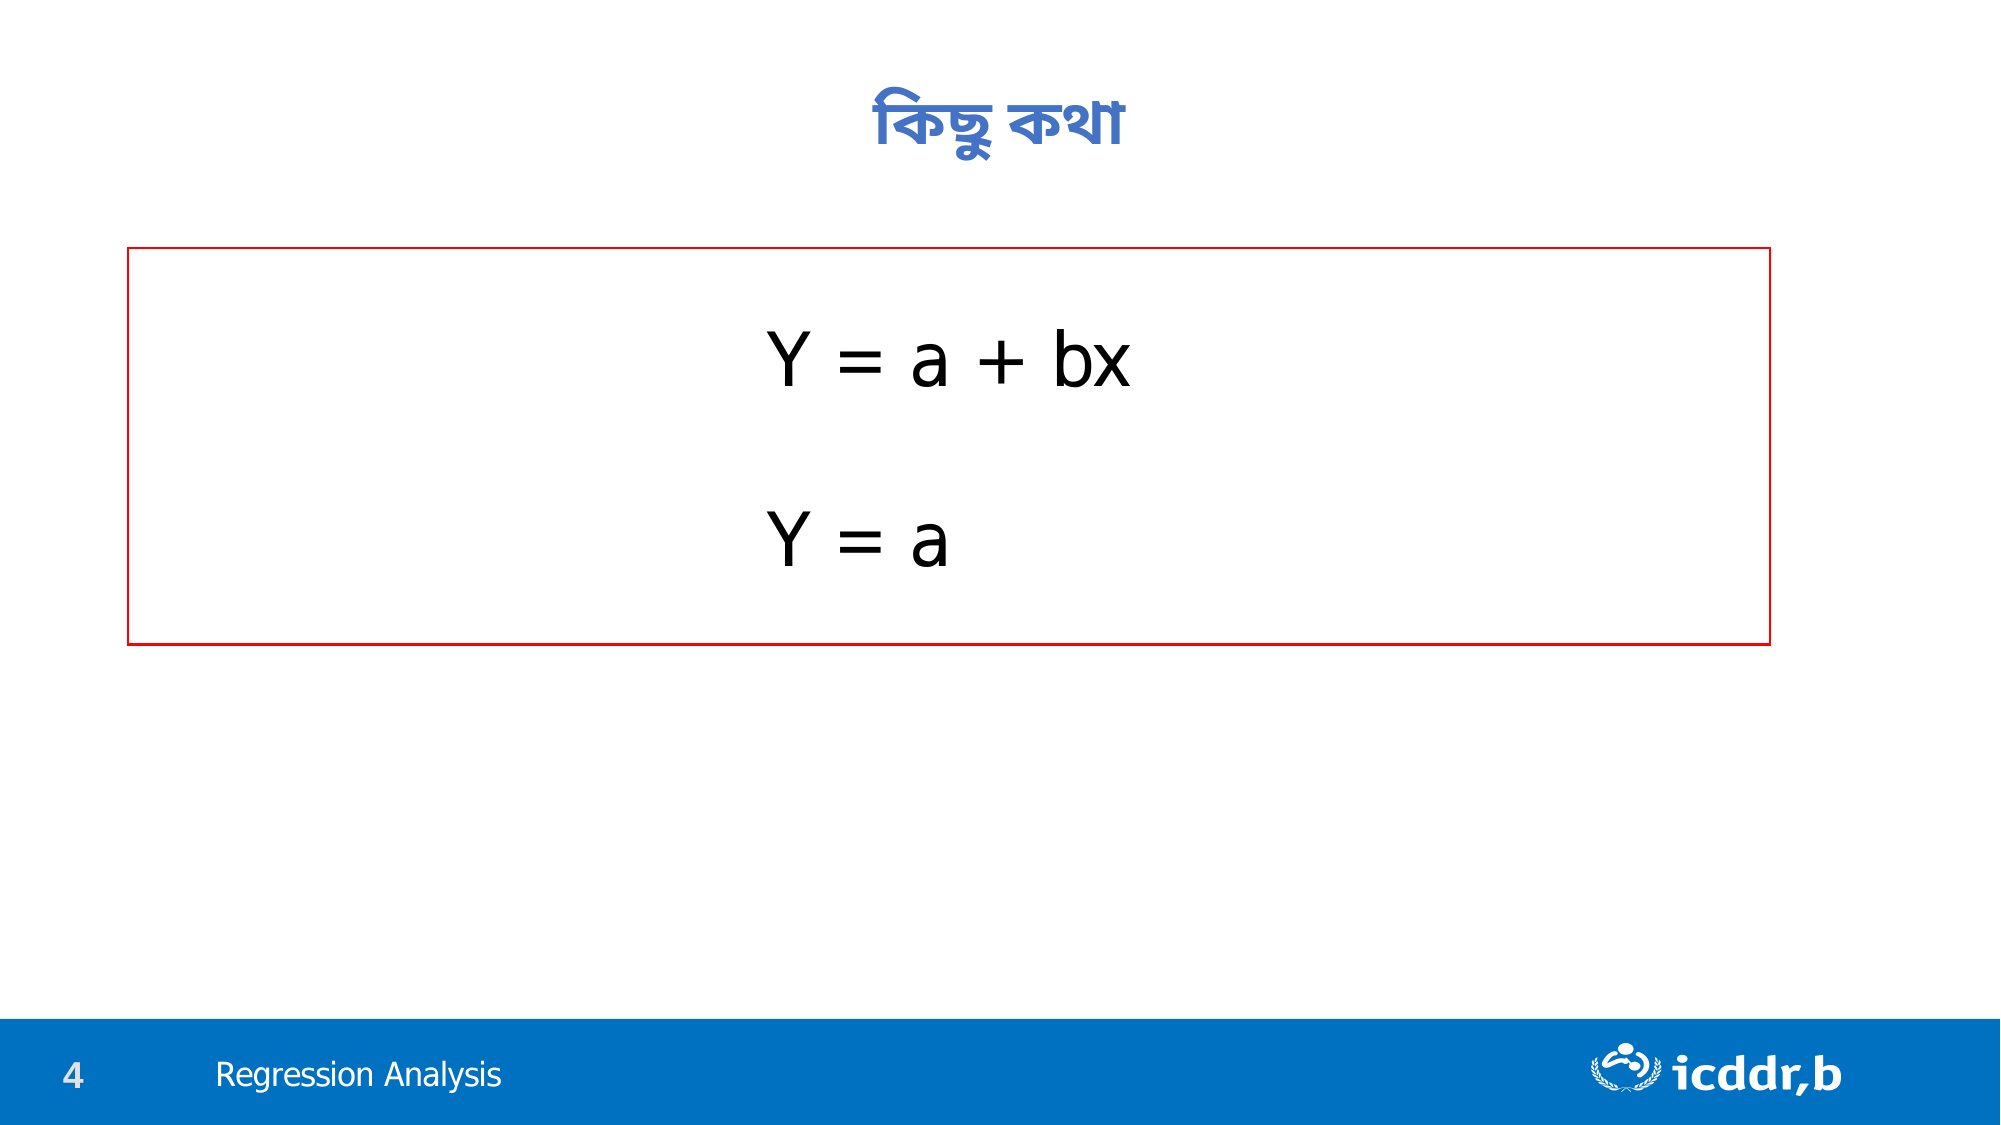

কিছু কথা
Y = a + bx

Y = a + bx
Zero (0) is the additive identity
Zero (1) is the multiplicative identity